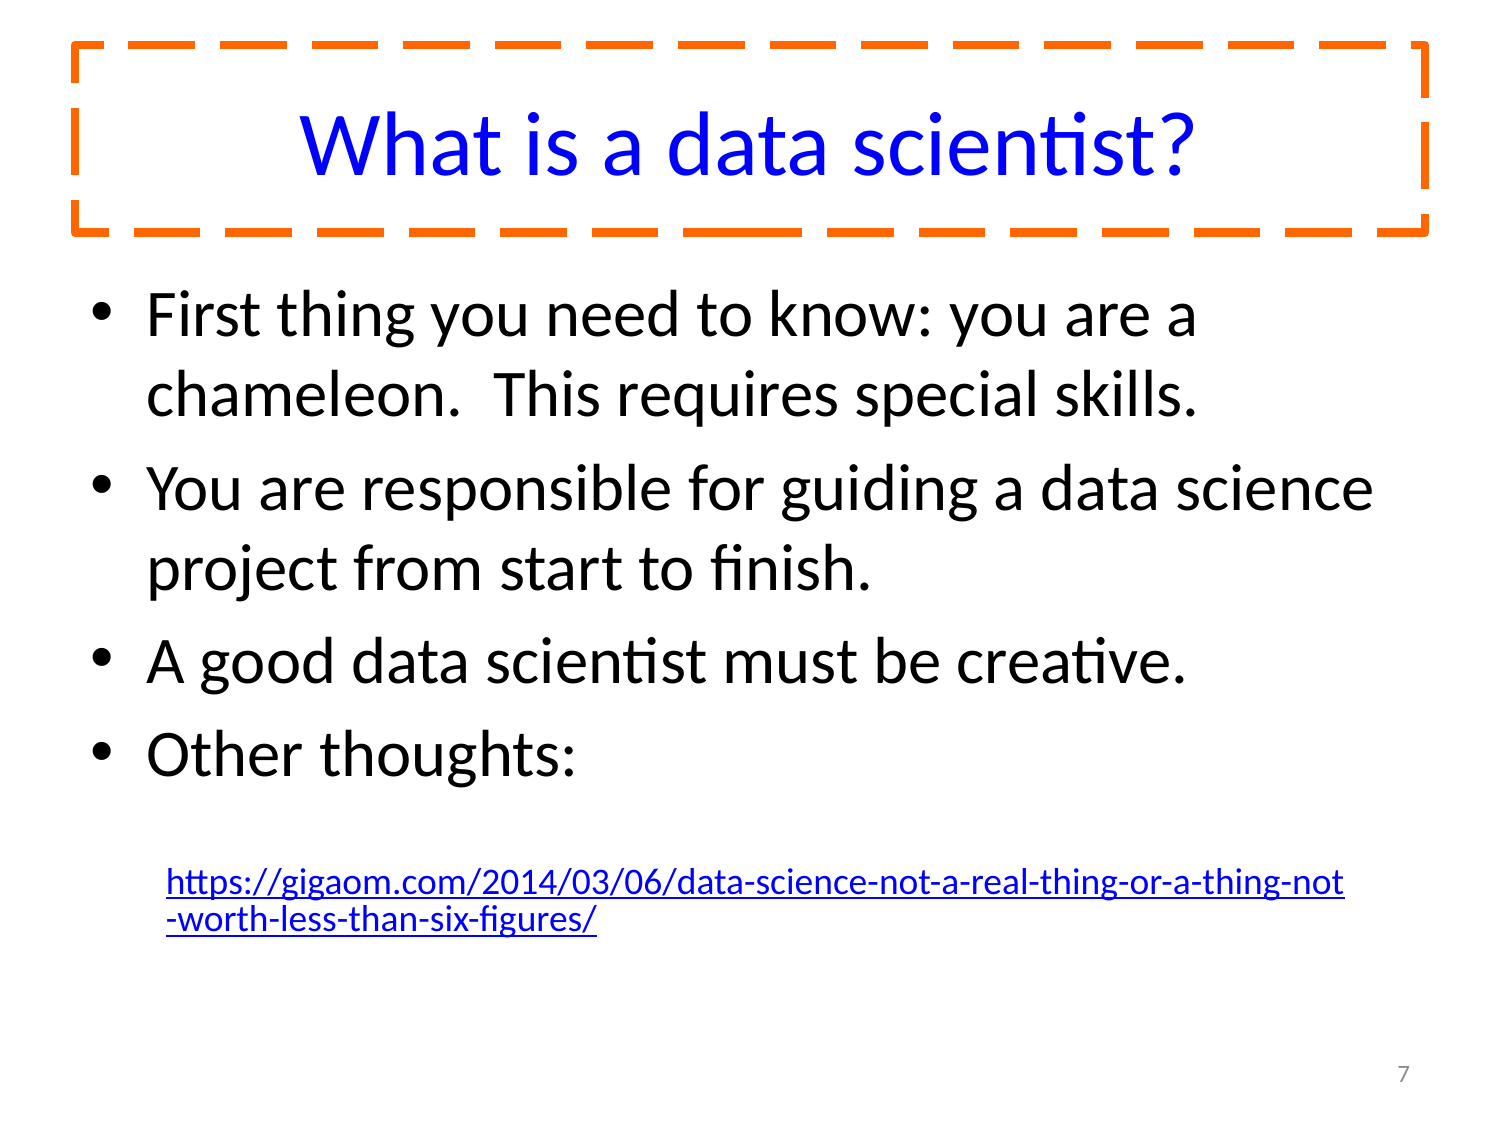

# What is a data scientist?
First thing you need to know: you are a chameleon.  This requires special skills.
You are responsible for guiding a data science project from start to finish.
A good data scientist must be creative.
Other thoughts:
https://gigaom.com/2014/03/06/data-science-not-a-real-thing-or-a-thing-not-worth-less-than-six-figures/
7